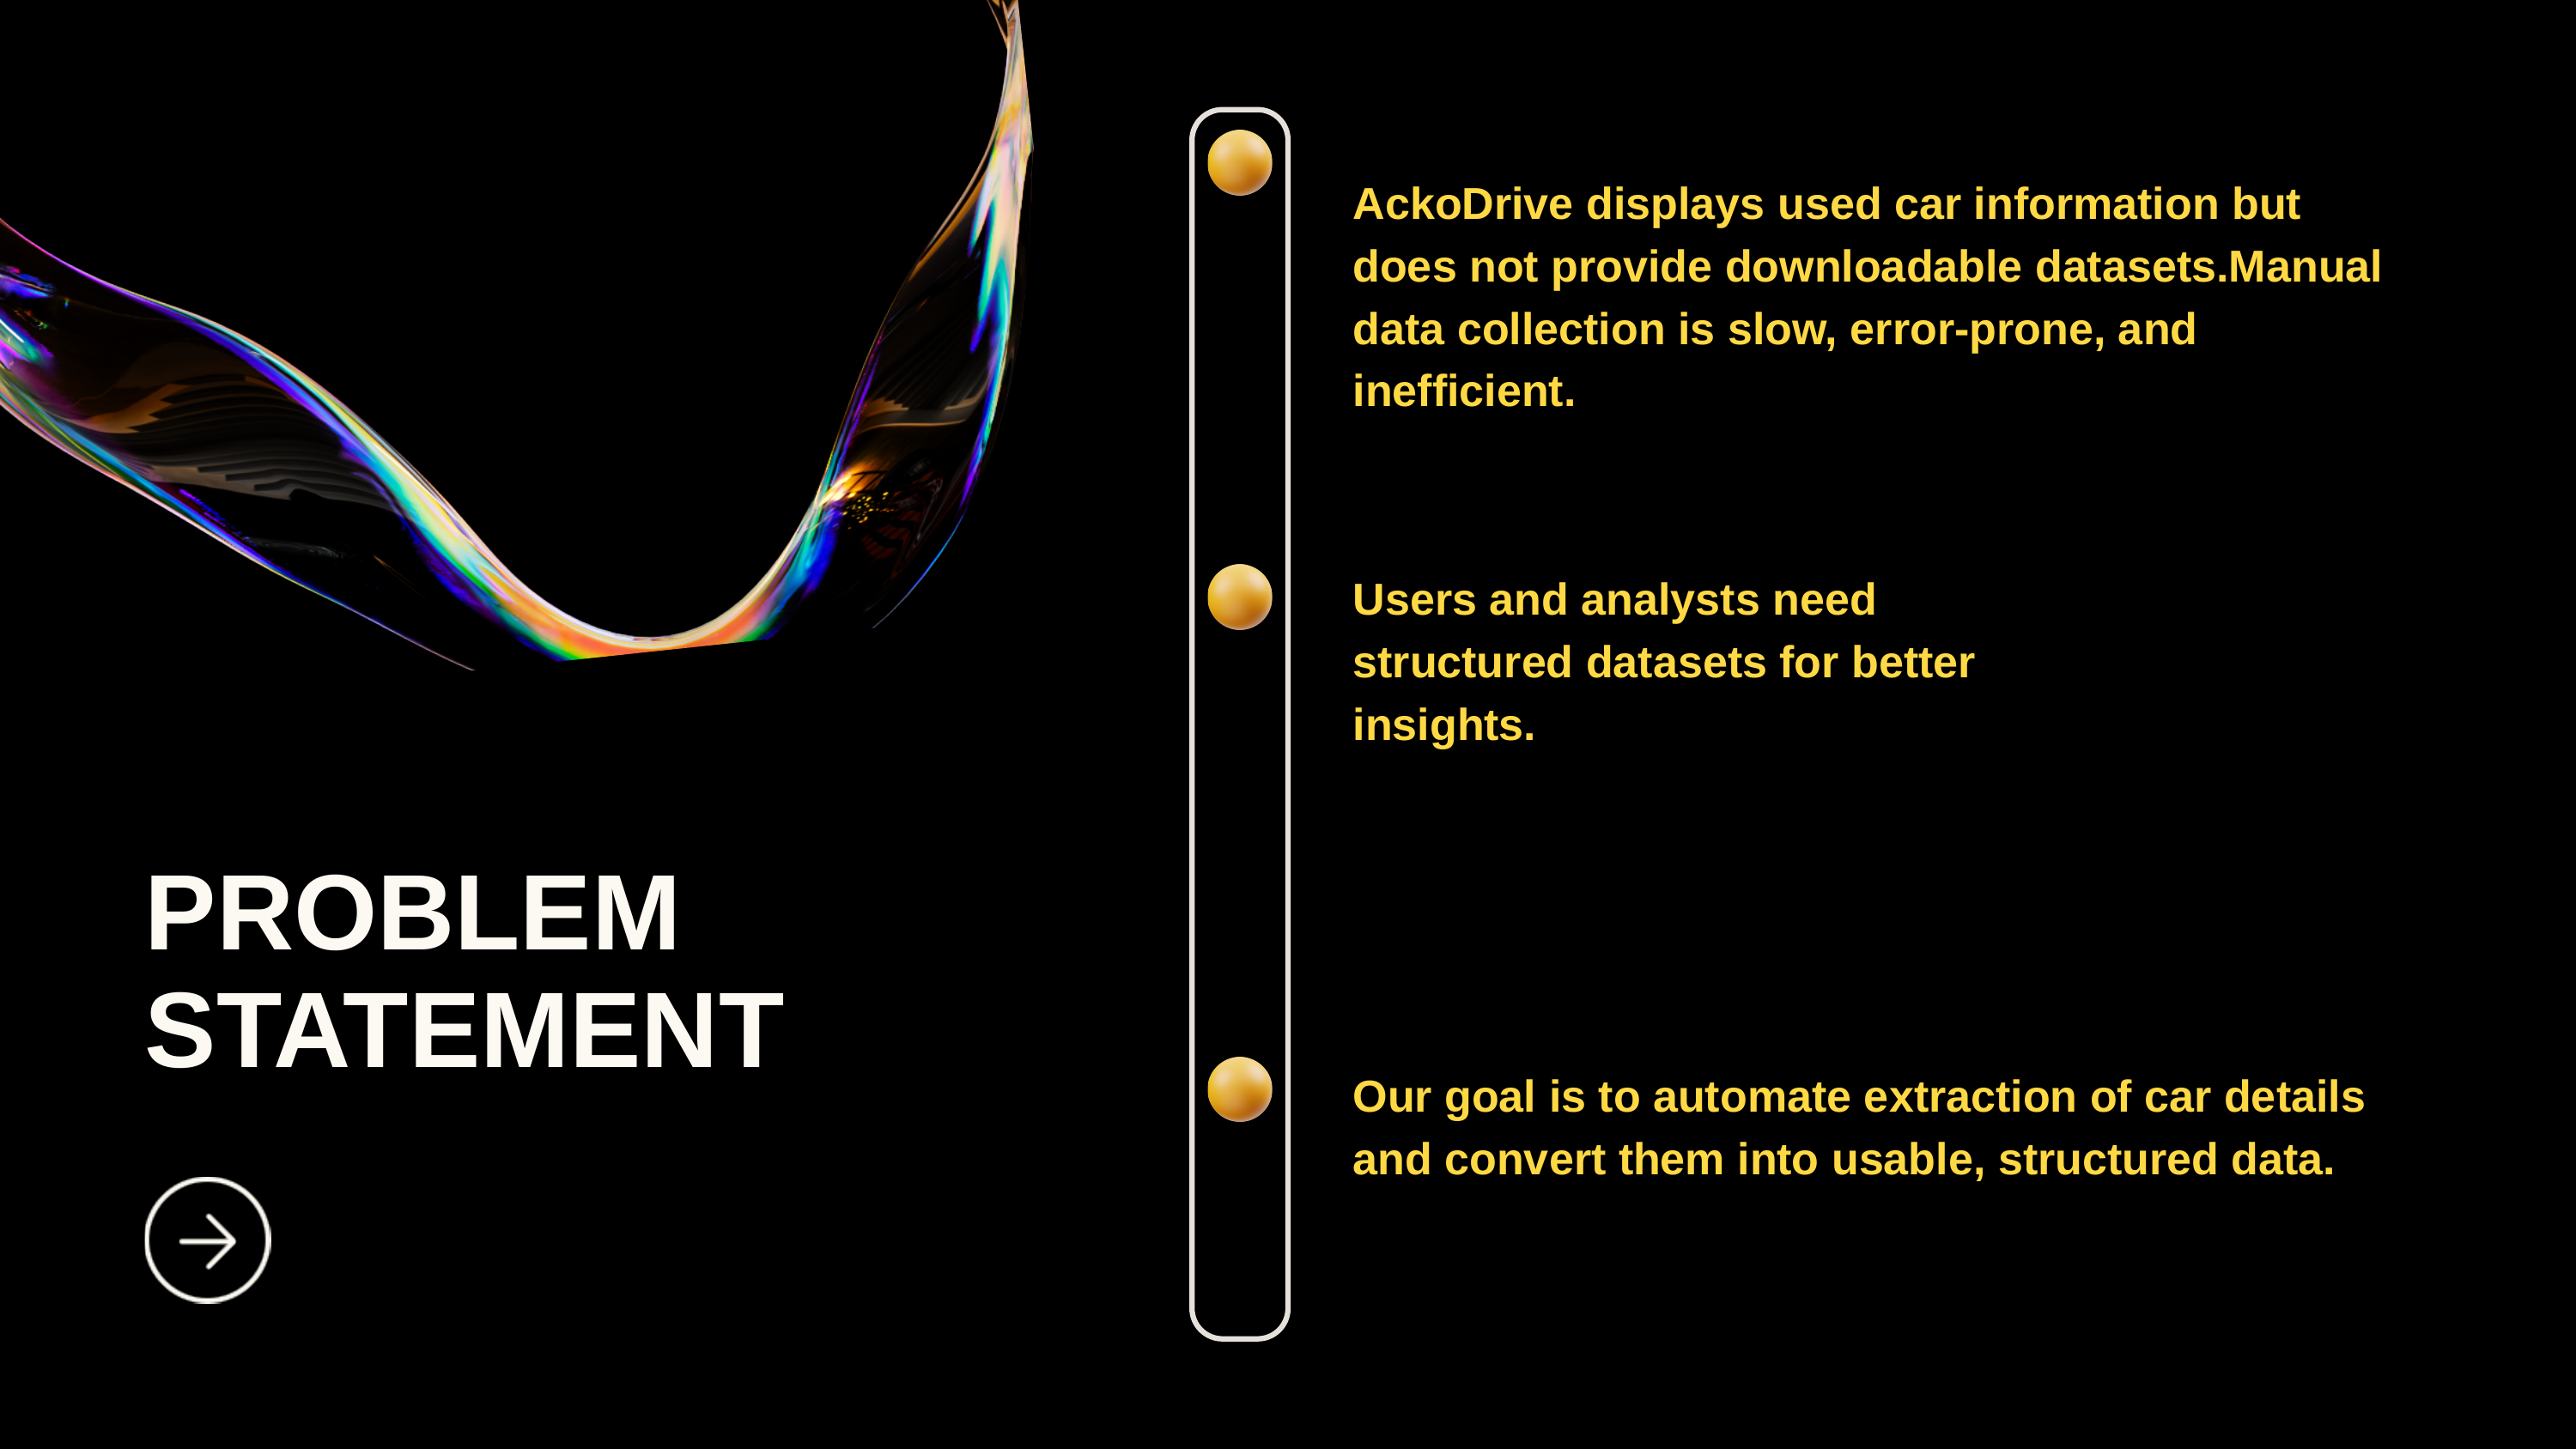

AckoDrive displays used car information but does not provide downloadable datasets.Manual data collection is slow, error-prone, and inefficient.

Users and analysts need structured datasets for better insights.

PROBLEM STATEMENT

Our goal is to automate extraction of car details and convert them into usable, structured data.